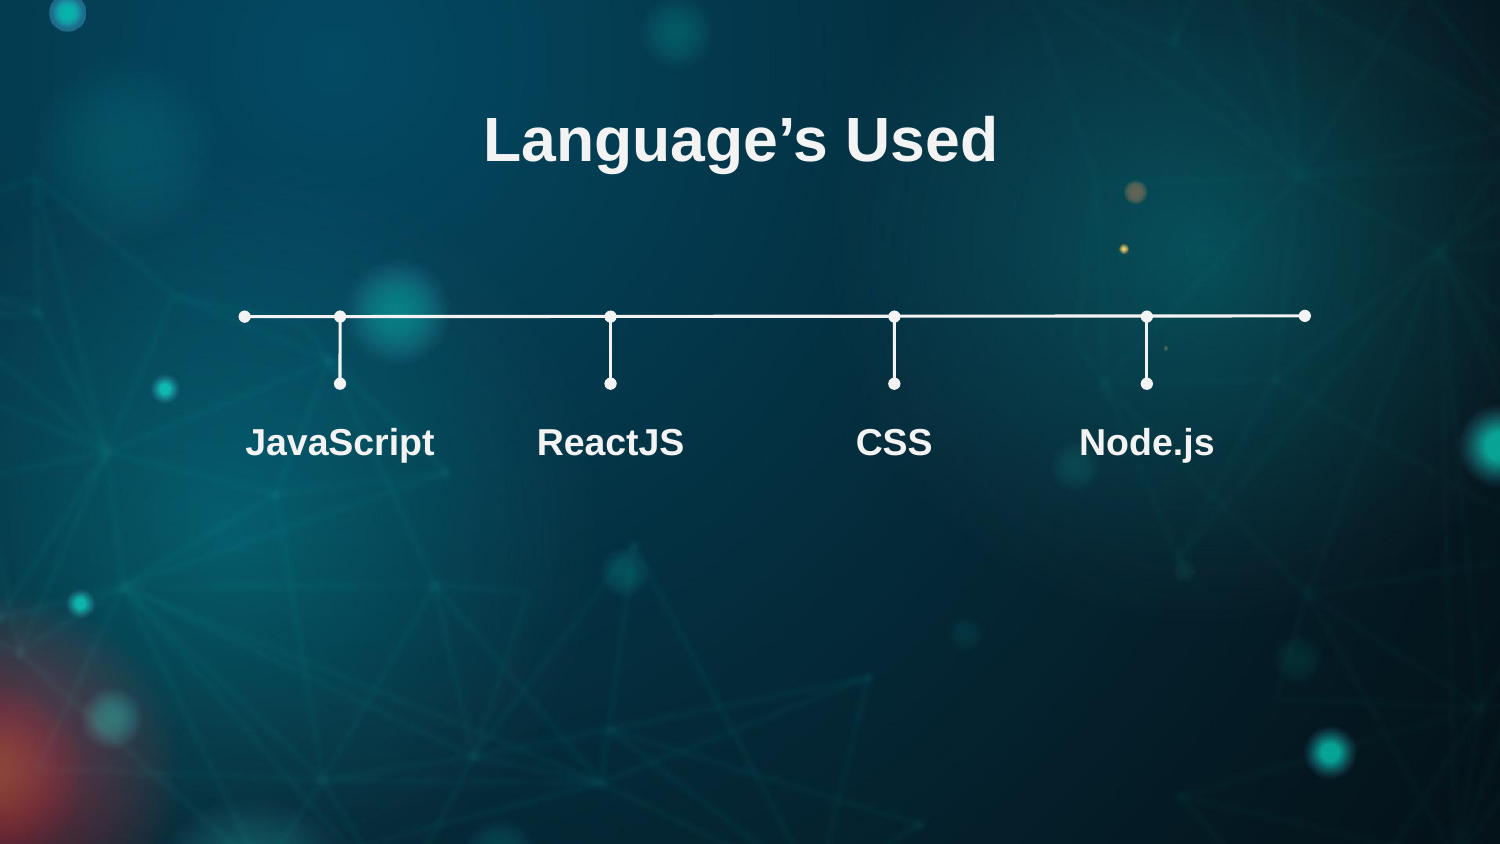

Language’s Used
# JavaScript
ReactJS
CSS
Node.js